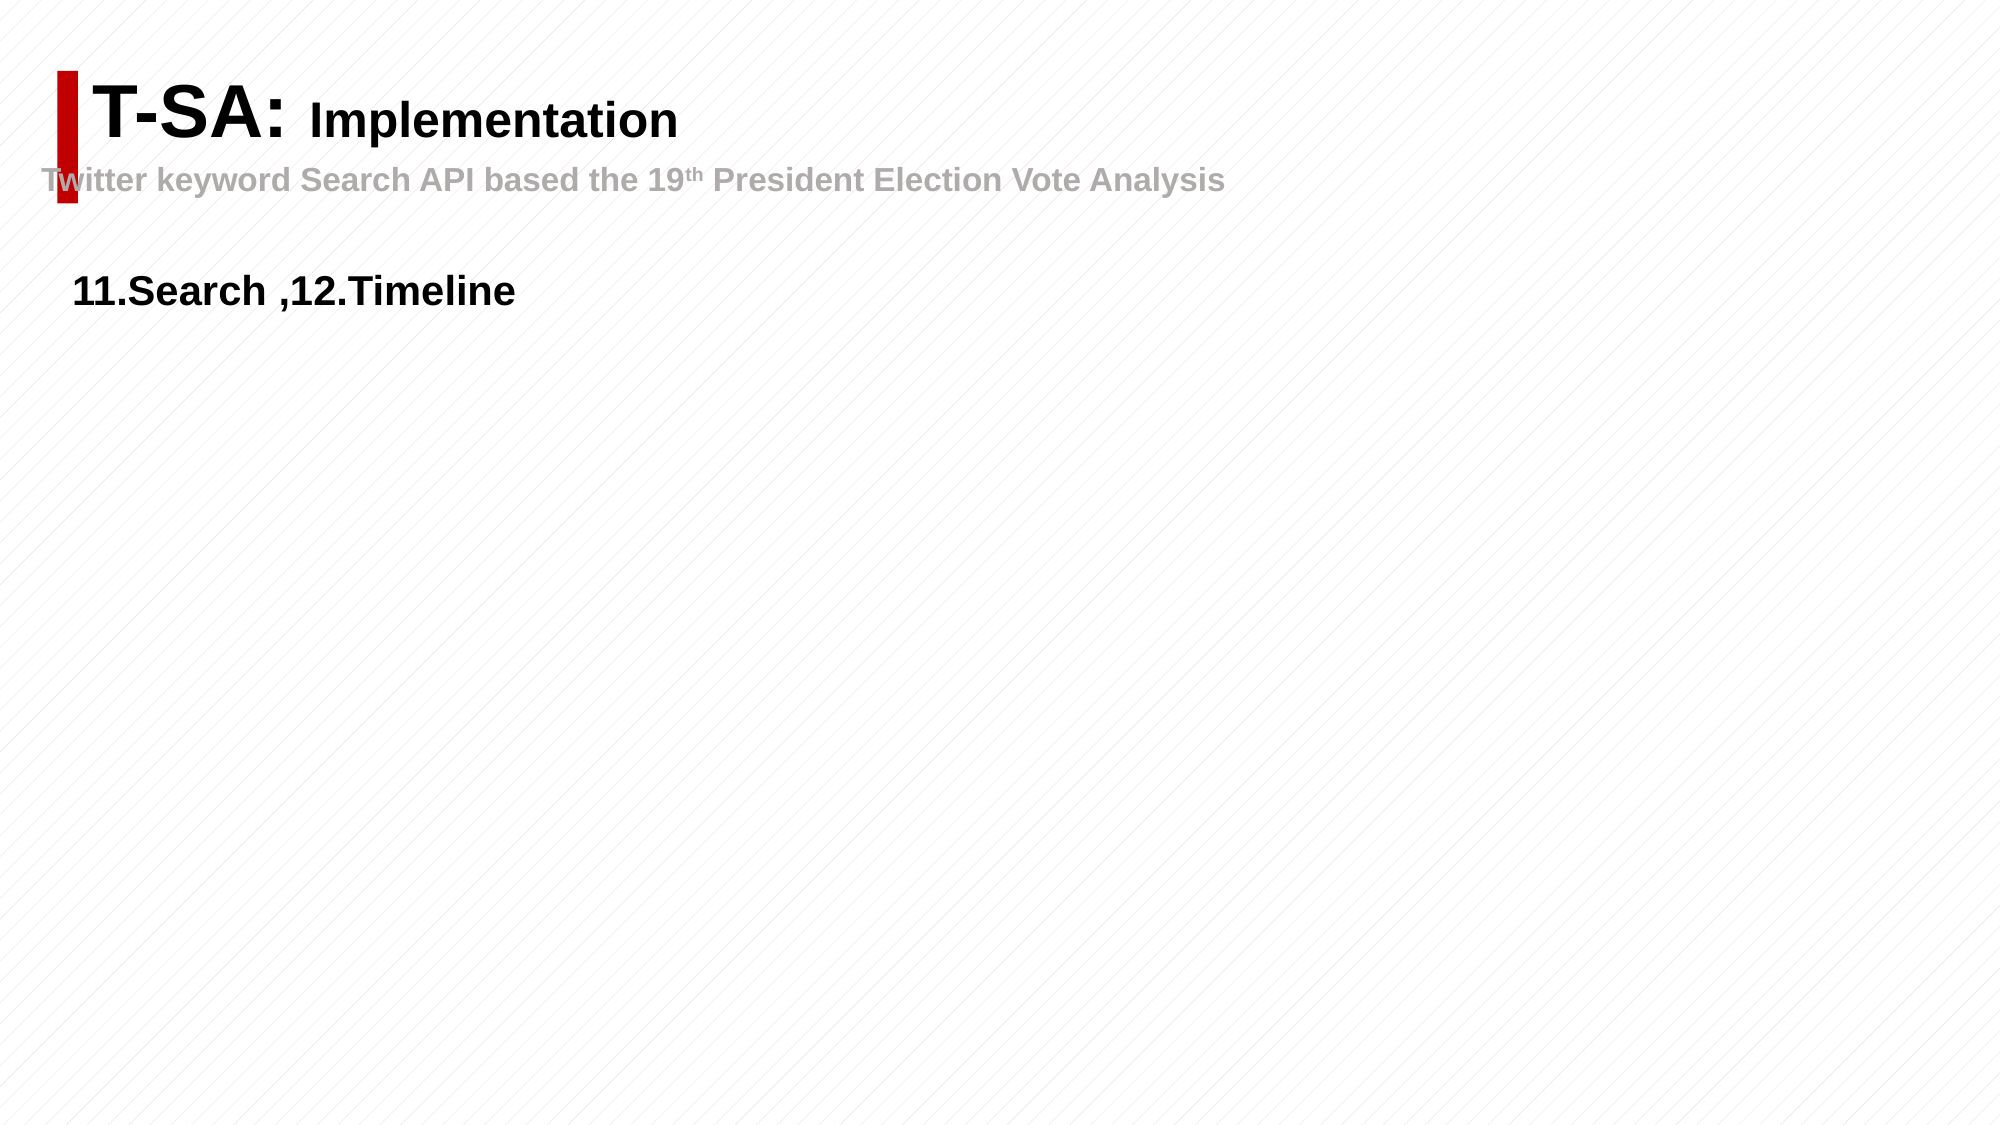

T-SA: Implementation

Twitter keyword Search API based the 19th President Election Vote Analysis
11.Search ,12.Timeline